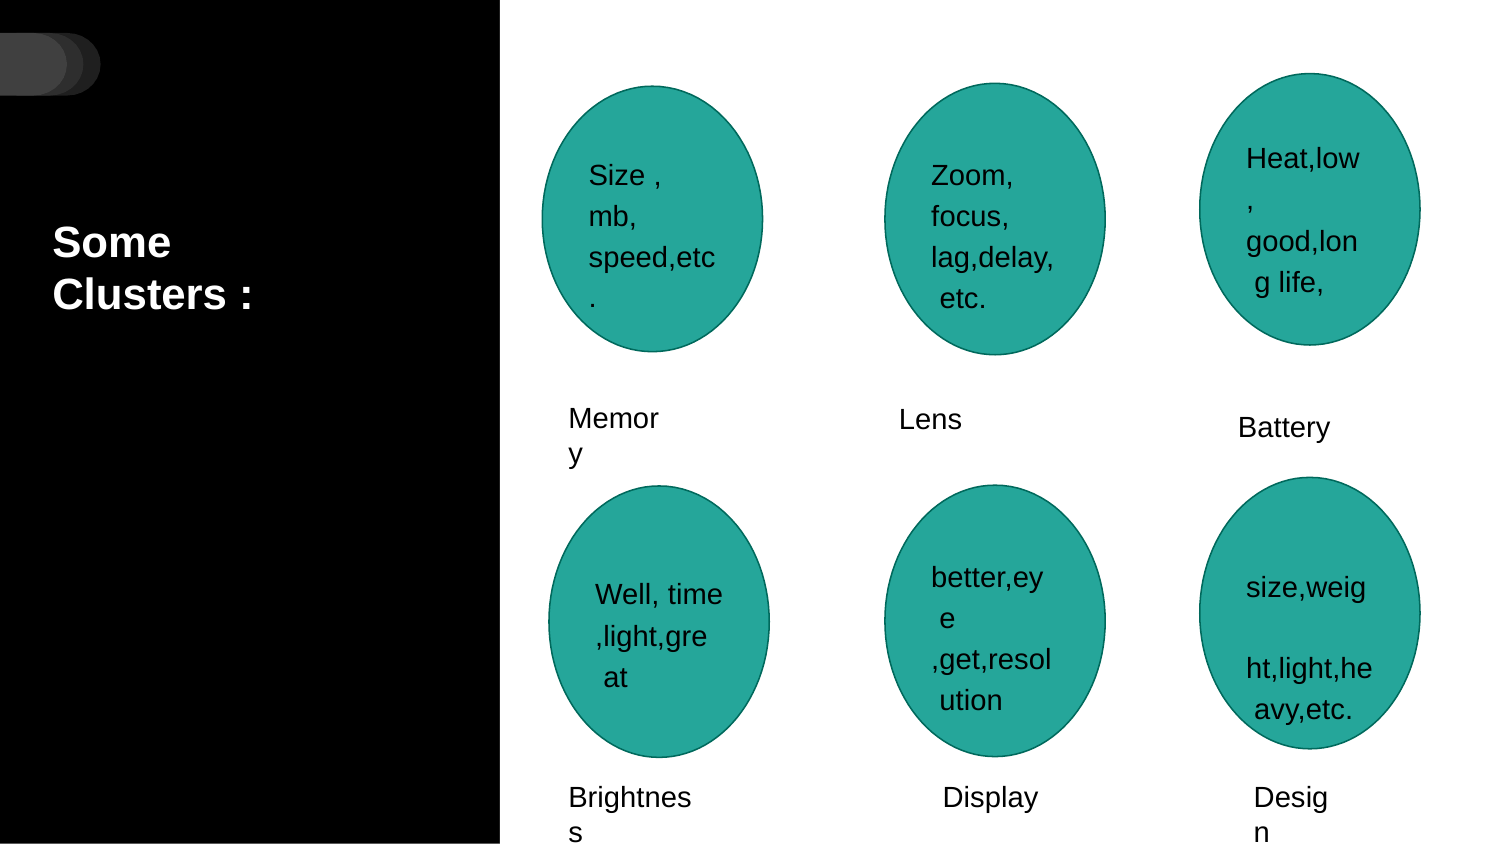

# Heat,low
Size ,  mb,  speed,etc
.
Zoom,  focus,  lag,delay,  etc.
,
good,lon  g life,
Some Clusters :
Memory
Lens
Battery

better,ey  e
,get,resol  ution
size,weig  ht,light,he  avy,etc.
Well, time
,light,gre  at
Brightness
Display
Design